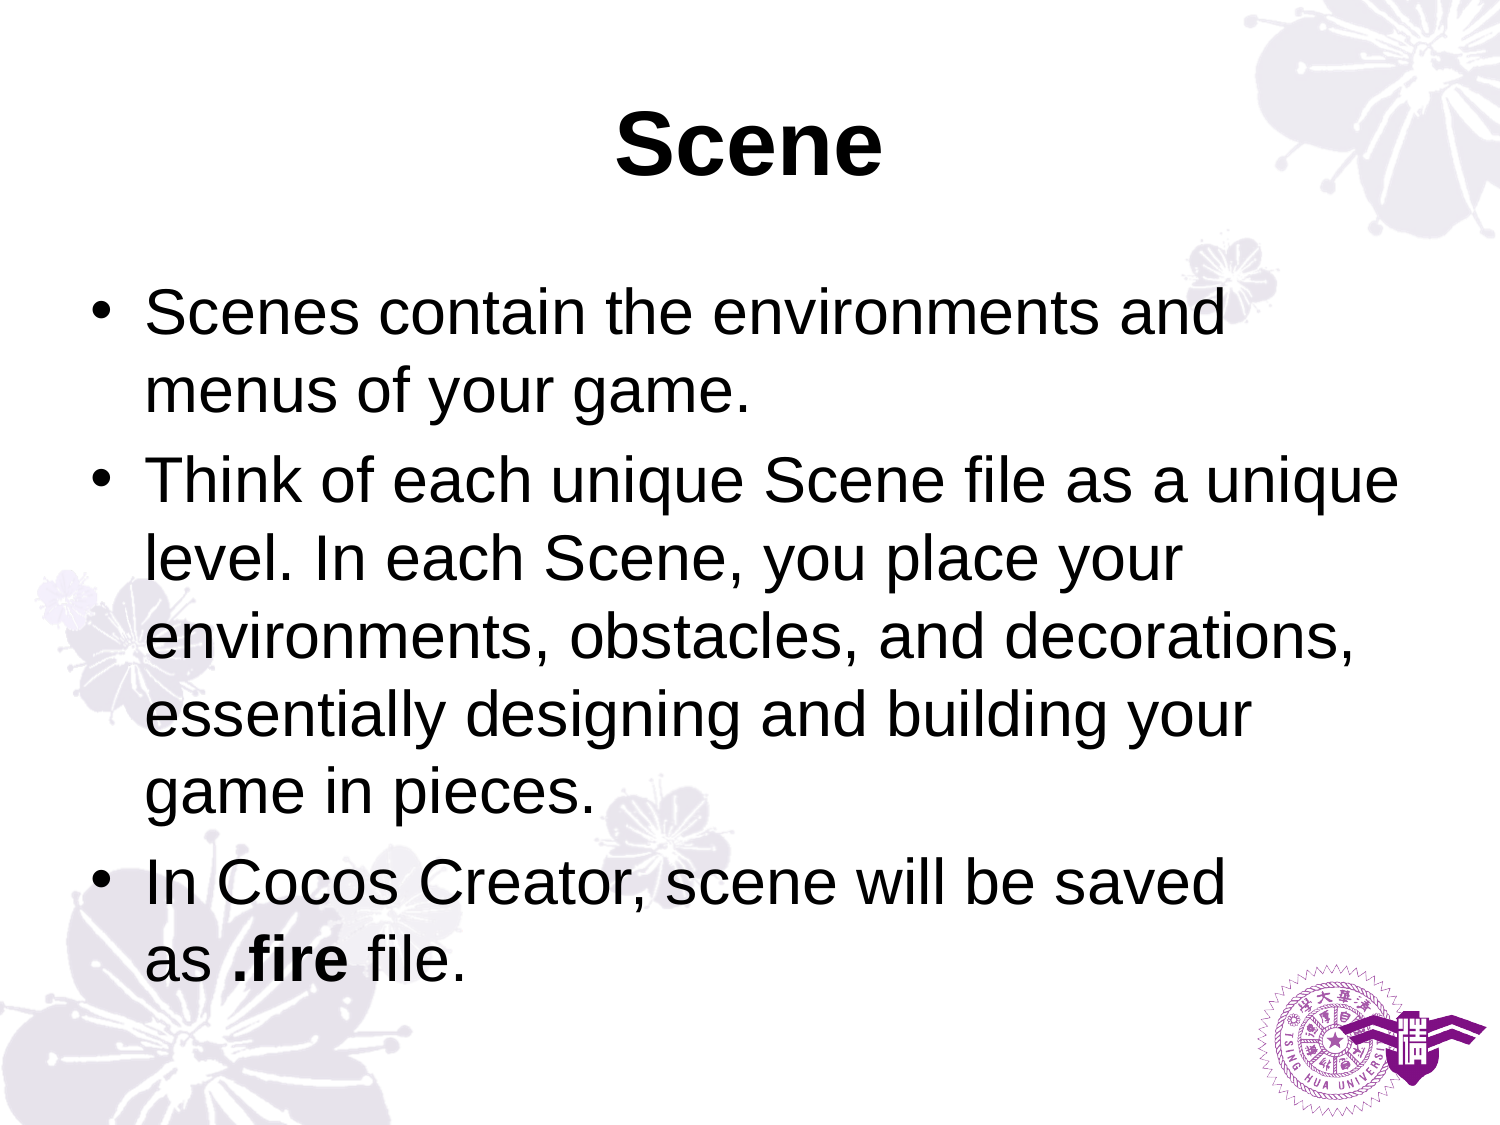

# Scene
Scenes contain the environments and menus of your game.
Think of each unique Scene file as a unique level. In each Scene, you place your environments, obstacles, and decorations, essentially designing and building your game in pieces.
In Cocos Creator, scene will be saved as .fire file.